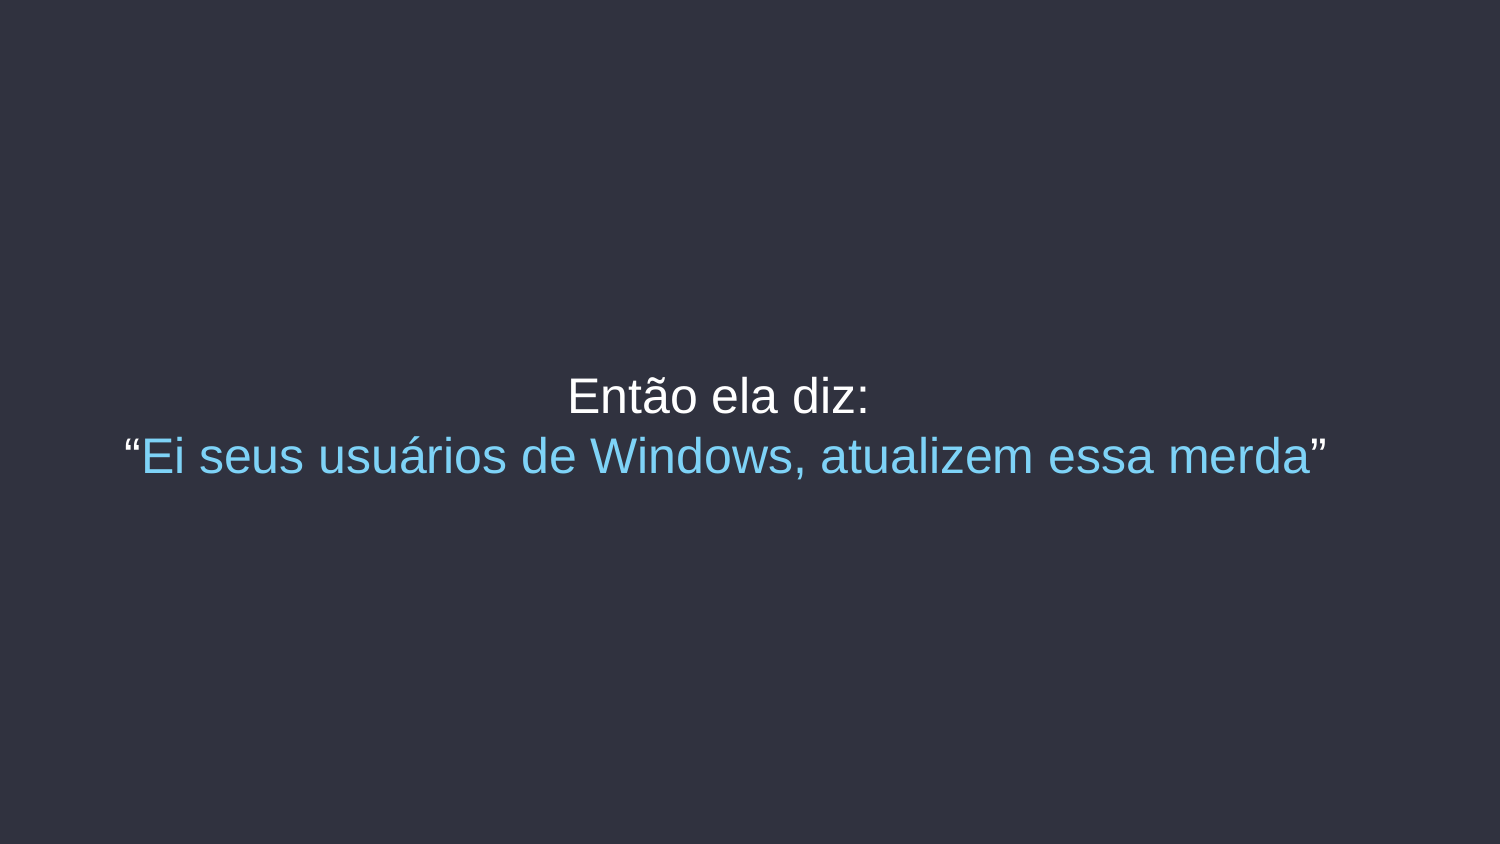

# Então ela diz:
“Ei seus usuários de Windows, atualizem essa merda”